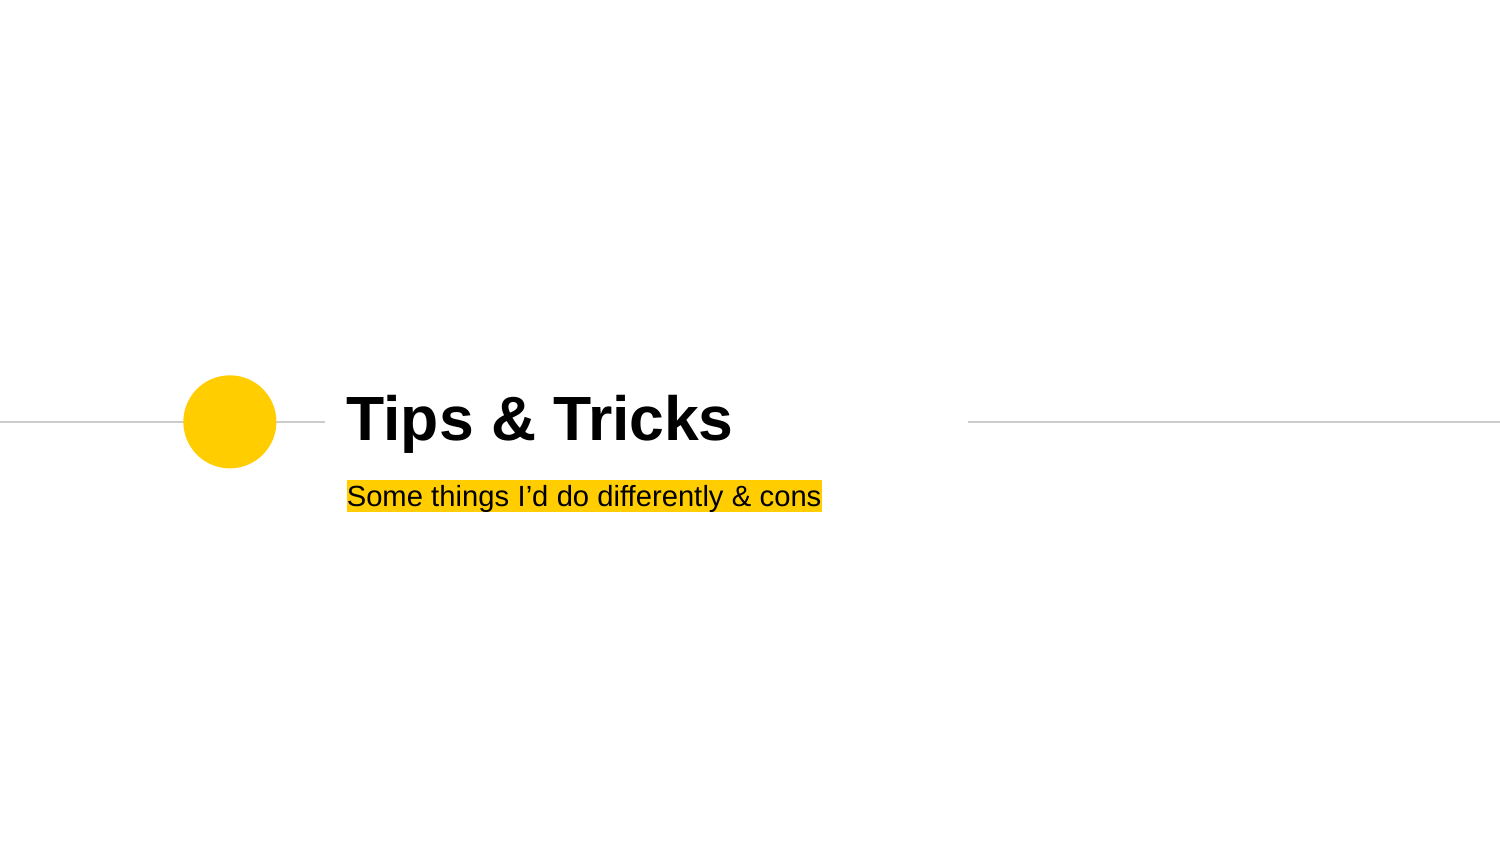

# Tips & Tricks

Some things I’d do differently & cons